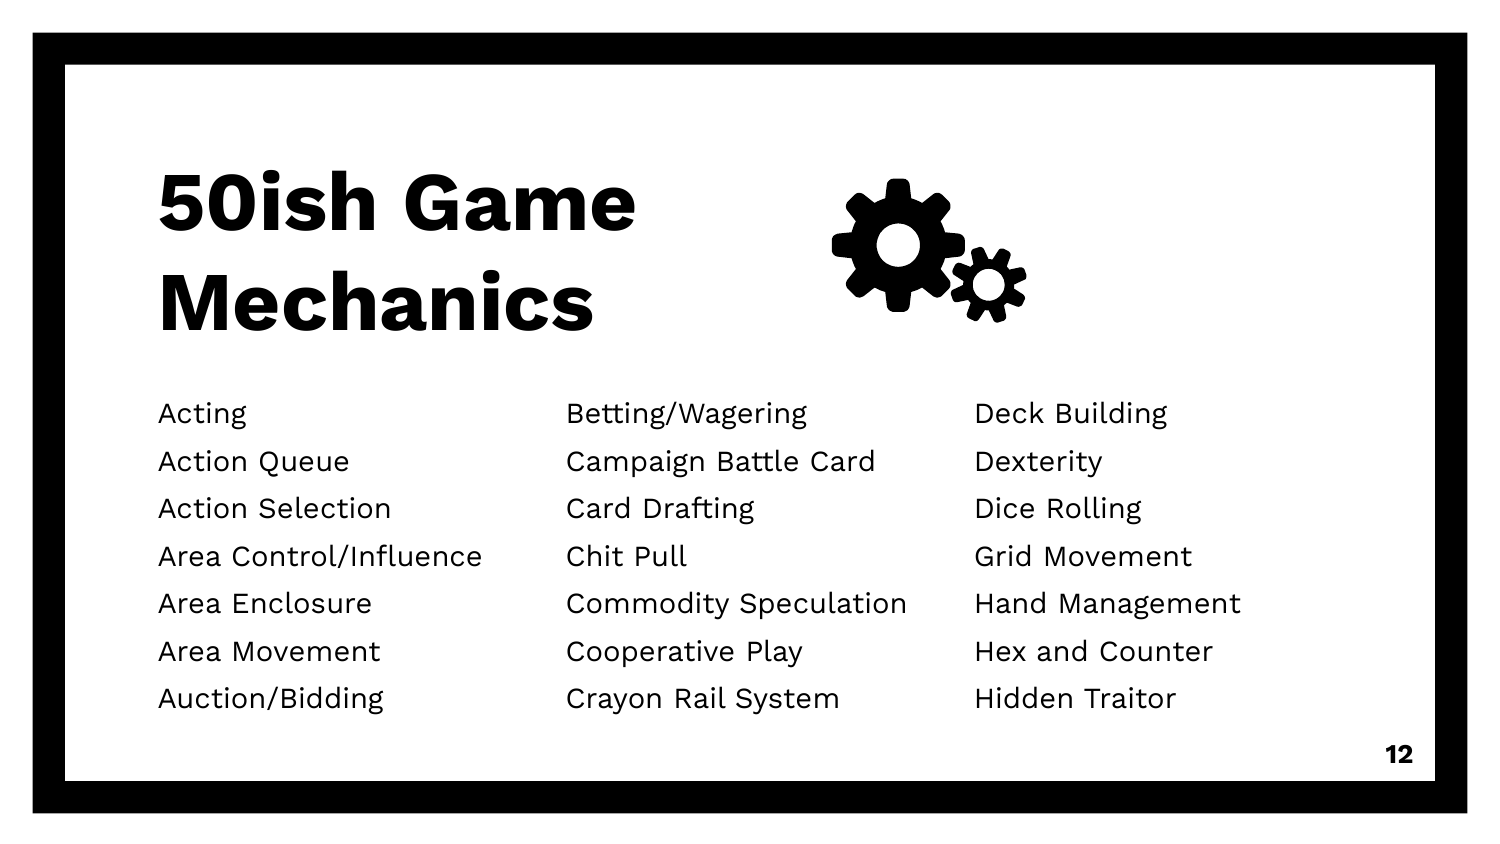

# 50ish Game Mechanics

Acting
Action Queue
Action Selection
Area Control/Influence
Area Enclosure
Area Movement
Auction/Bidding
Betting/Wagering
Campaign Battle Card
Card Drafting
Chit Pull
Commodity Speculation
Cooperative Play
Crayon Rail System
Deck Building
Dexterity
Dice Rolling
Grid Movement
Hand Management
Hex and Counter
Hidden Traitor

12